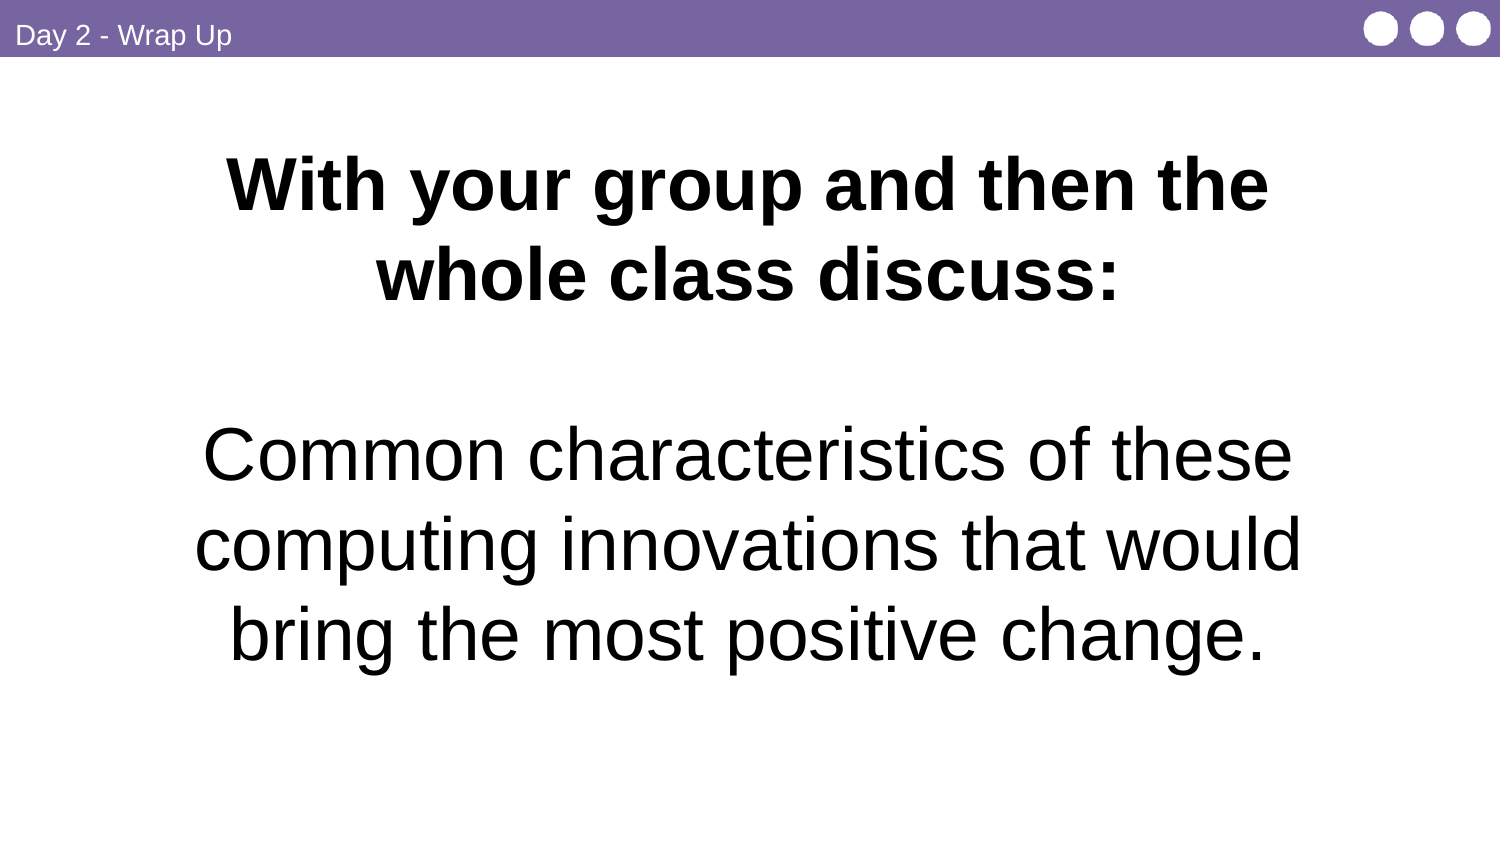

Day 2 - Wrap Up
With your group and then the whole class discuss:

Common characteristics of these computing innovations that would bring the most positive change.